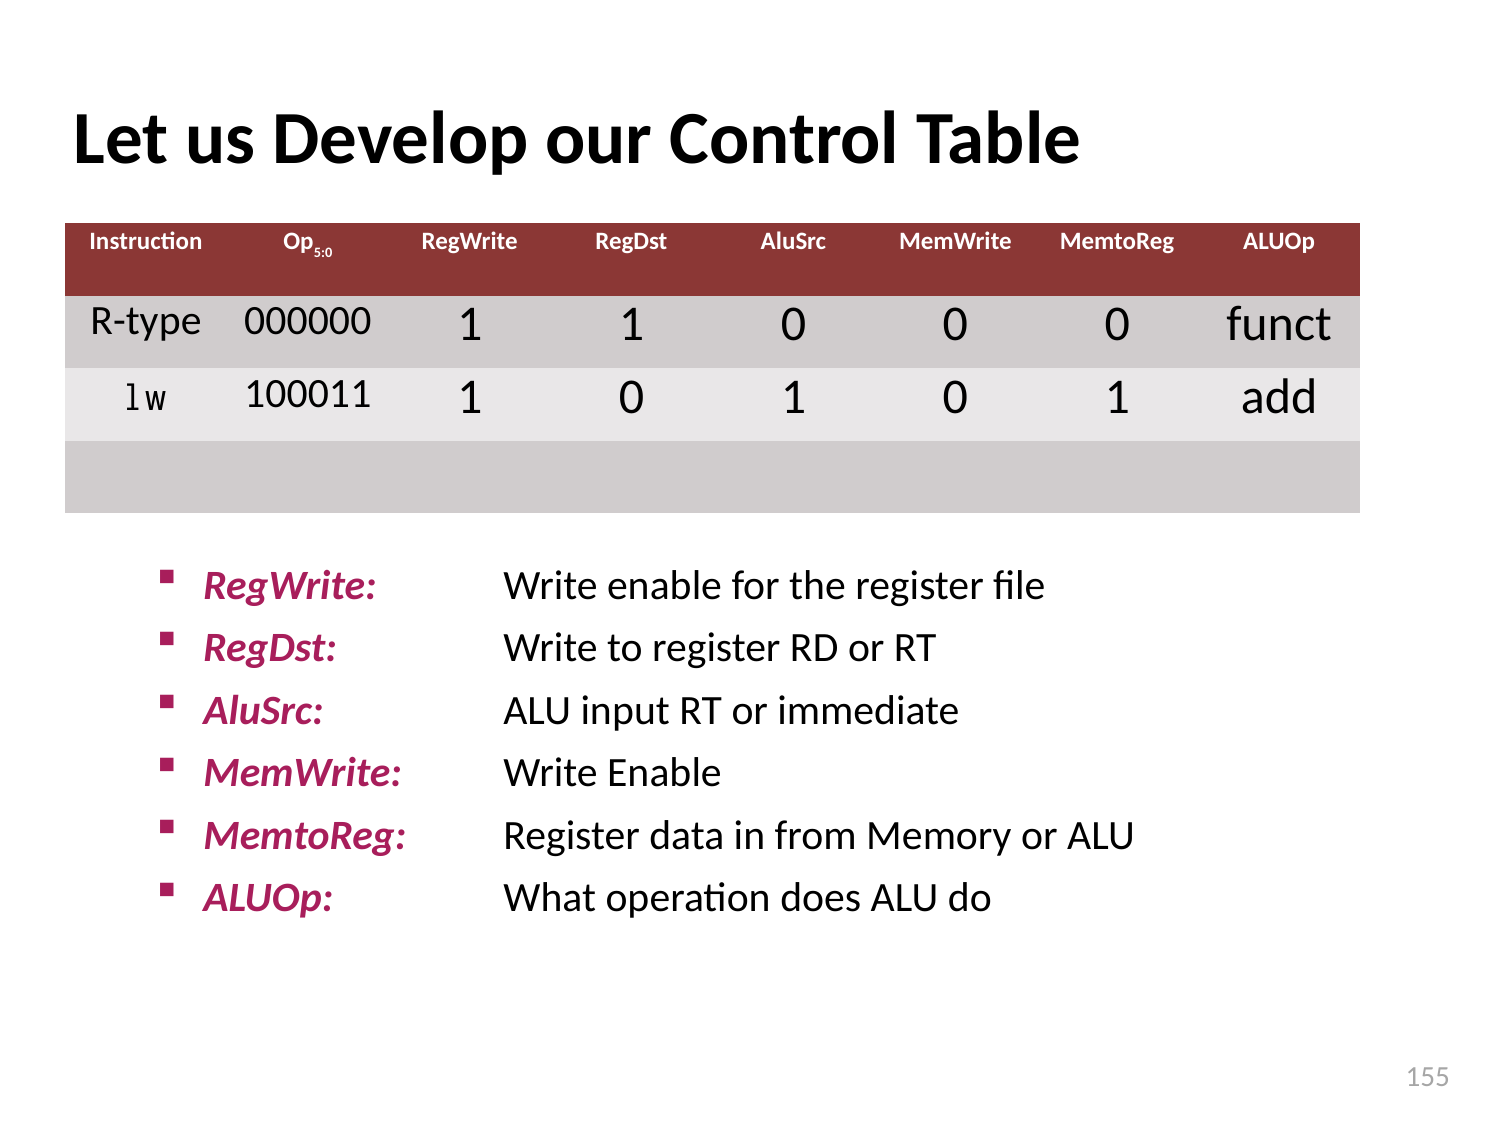

# Let us Develop our Control Table
| Instruction | Op5:0 | RegWrite | RegDst | AluSrc | MemWrite | MemtoReg | ALUOp |
| --- | --- | --- | --- | --- | --- | --- | --- |
| R-type | 000000 | 1 | 1 | 0 | 0 | 0 | funct |
| lw | 100011 | 1 | 0 | 1 | 0 | 1 | add |
|  |  |  |  |  |  |  |  |
RegWrite: 	Write enable for the register file
RegDst: 		Write to register RD or RT
AluSrc: 		ALU input RT or immediate
MemWrite: 	Write Enable
MemtoReg: 	Register data in from Memory or ALU
ALUOp: 		What operation does ALU do